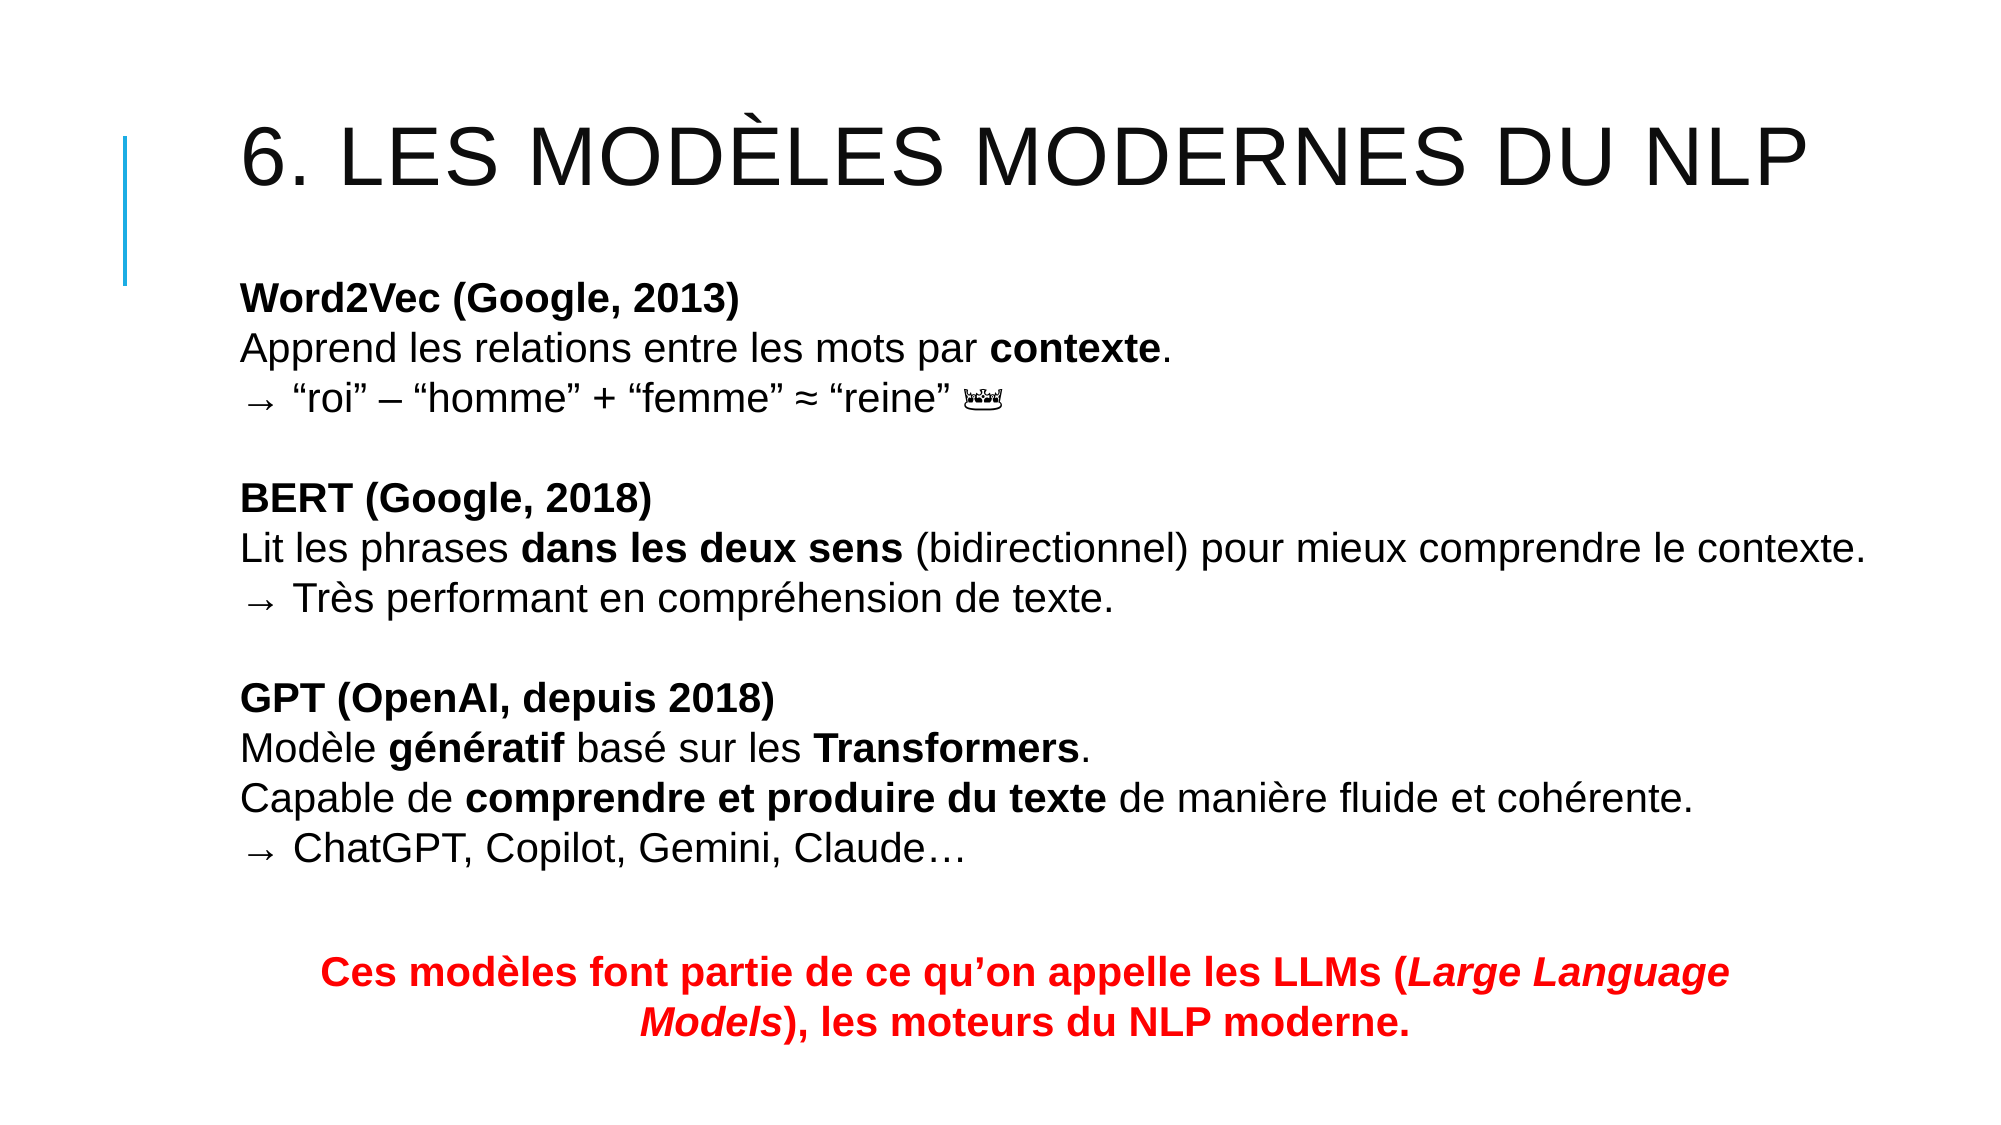

# 6. Les modèles modernes du NLP
Word2Vec (Google, 2013)
Apprend les relations entre les mots par contexte.
→ “roi” – “homme” + “femme” ≈ “reine” 👑

BERT (Google, 2018)
Lit les phrases dans les deux sens (bidirectionnel) pour mieux comprendre le contexte.
→ Très performant en compréhension de texte.

GPT (OpenAI, depuis 2018)
Modèle génératif basé sur les Transformers.
Capable de comprendre et produire du texte de manière fluide et cohérente.
→ ChatGPT, Copilot, Gemini, Claude…
Ces modèles font partie de ce qu’on appelle les LLMs (Large Language Models), les moteurs du NLP moderne.